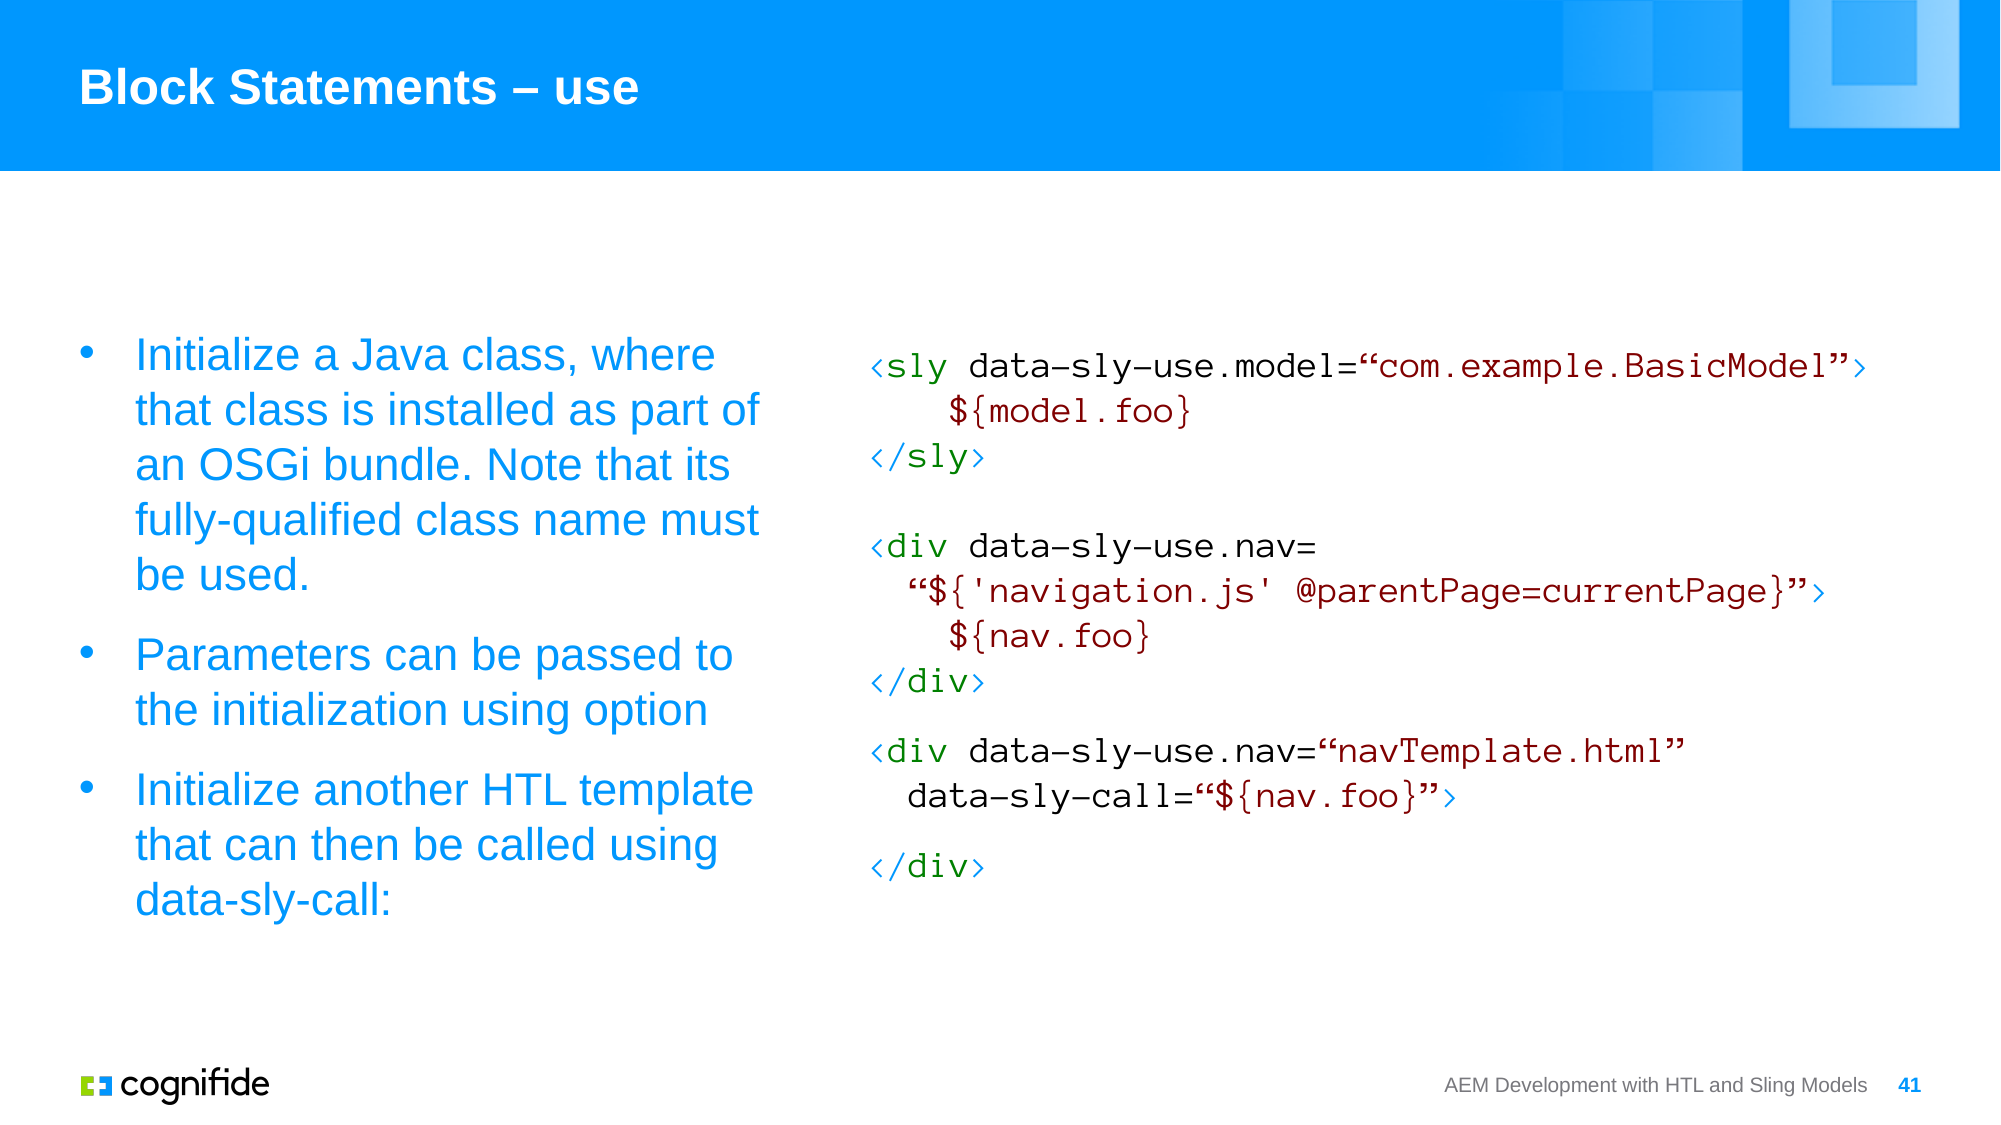

# Block Statements – use
<sly data-sly-use.model=“com.example.BasicModel”>
    ${model.foo}
</sly>
<div data-sly-use.nav=
  “${'navigation.js' @parentPage=currentPage}”>
    ${nav.foo}
</div>
<div data-sly-use.nav=“navTemplate.html”
  data-sly-call=“${nav.foo}”>
</div>
Initialize a Java class, where that class is installed as part of an OSGi bundle. Note that its fully-qualified class name must be used.
Parameters can be passed to the initialization using option
Initialize another HTL template that can then be called using data-sly-call:
AEM Development with HTL and Sling Models
41